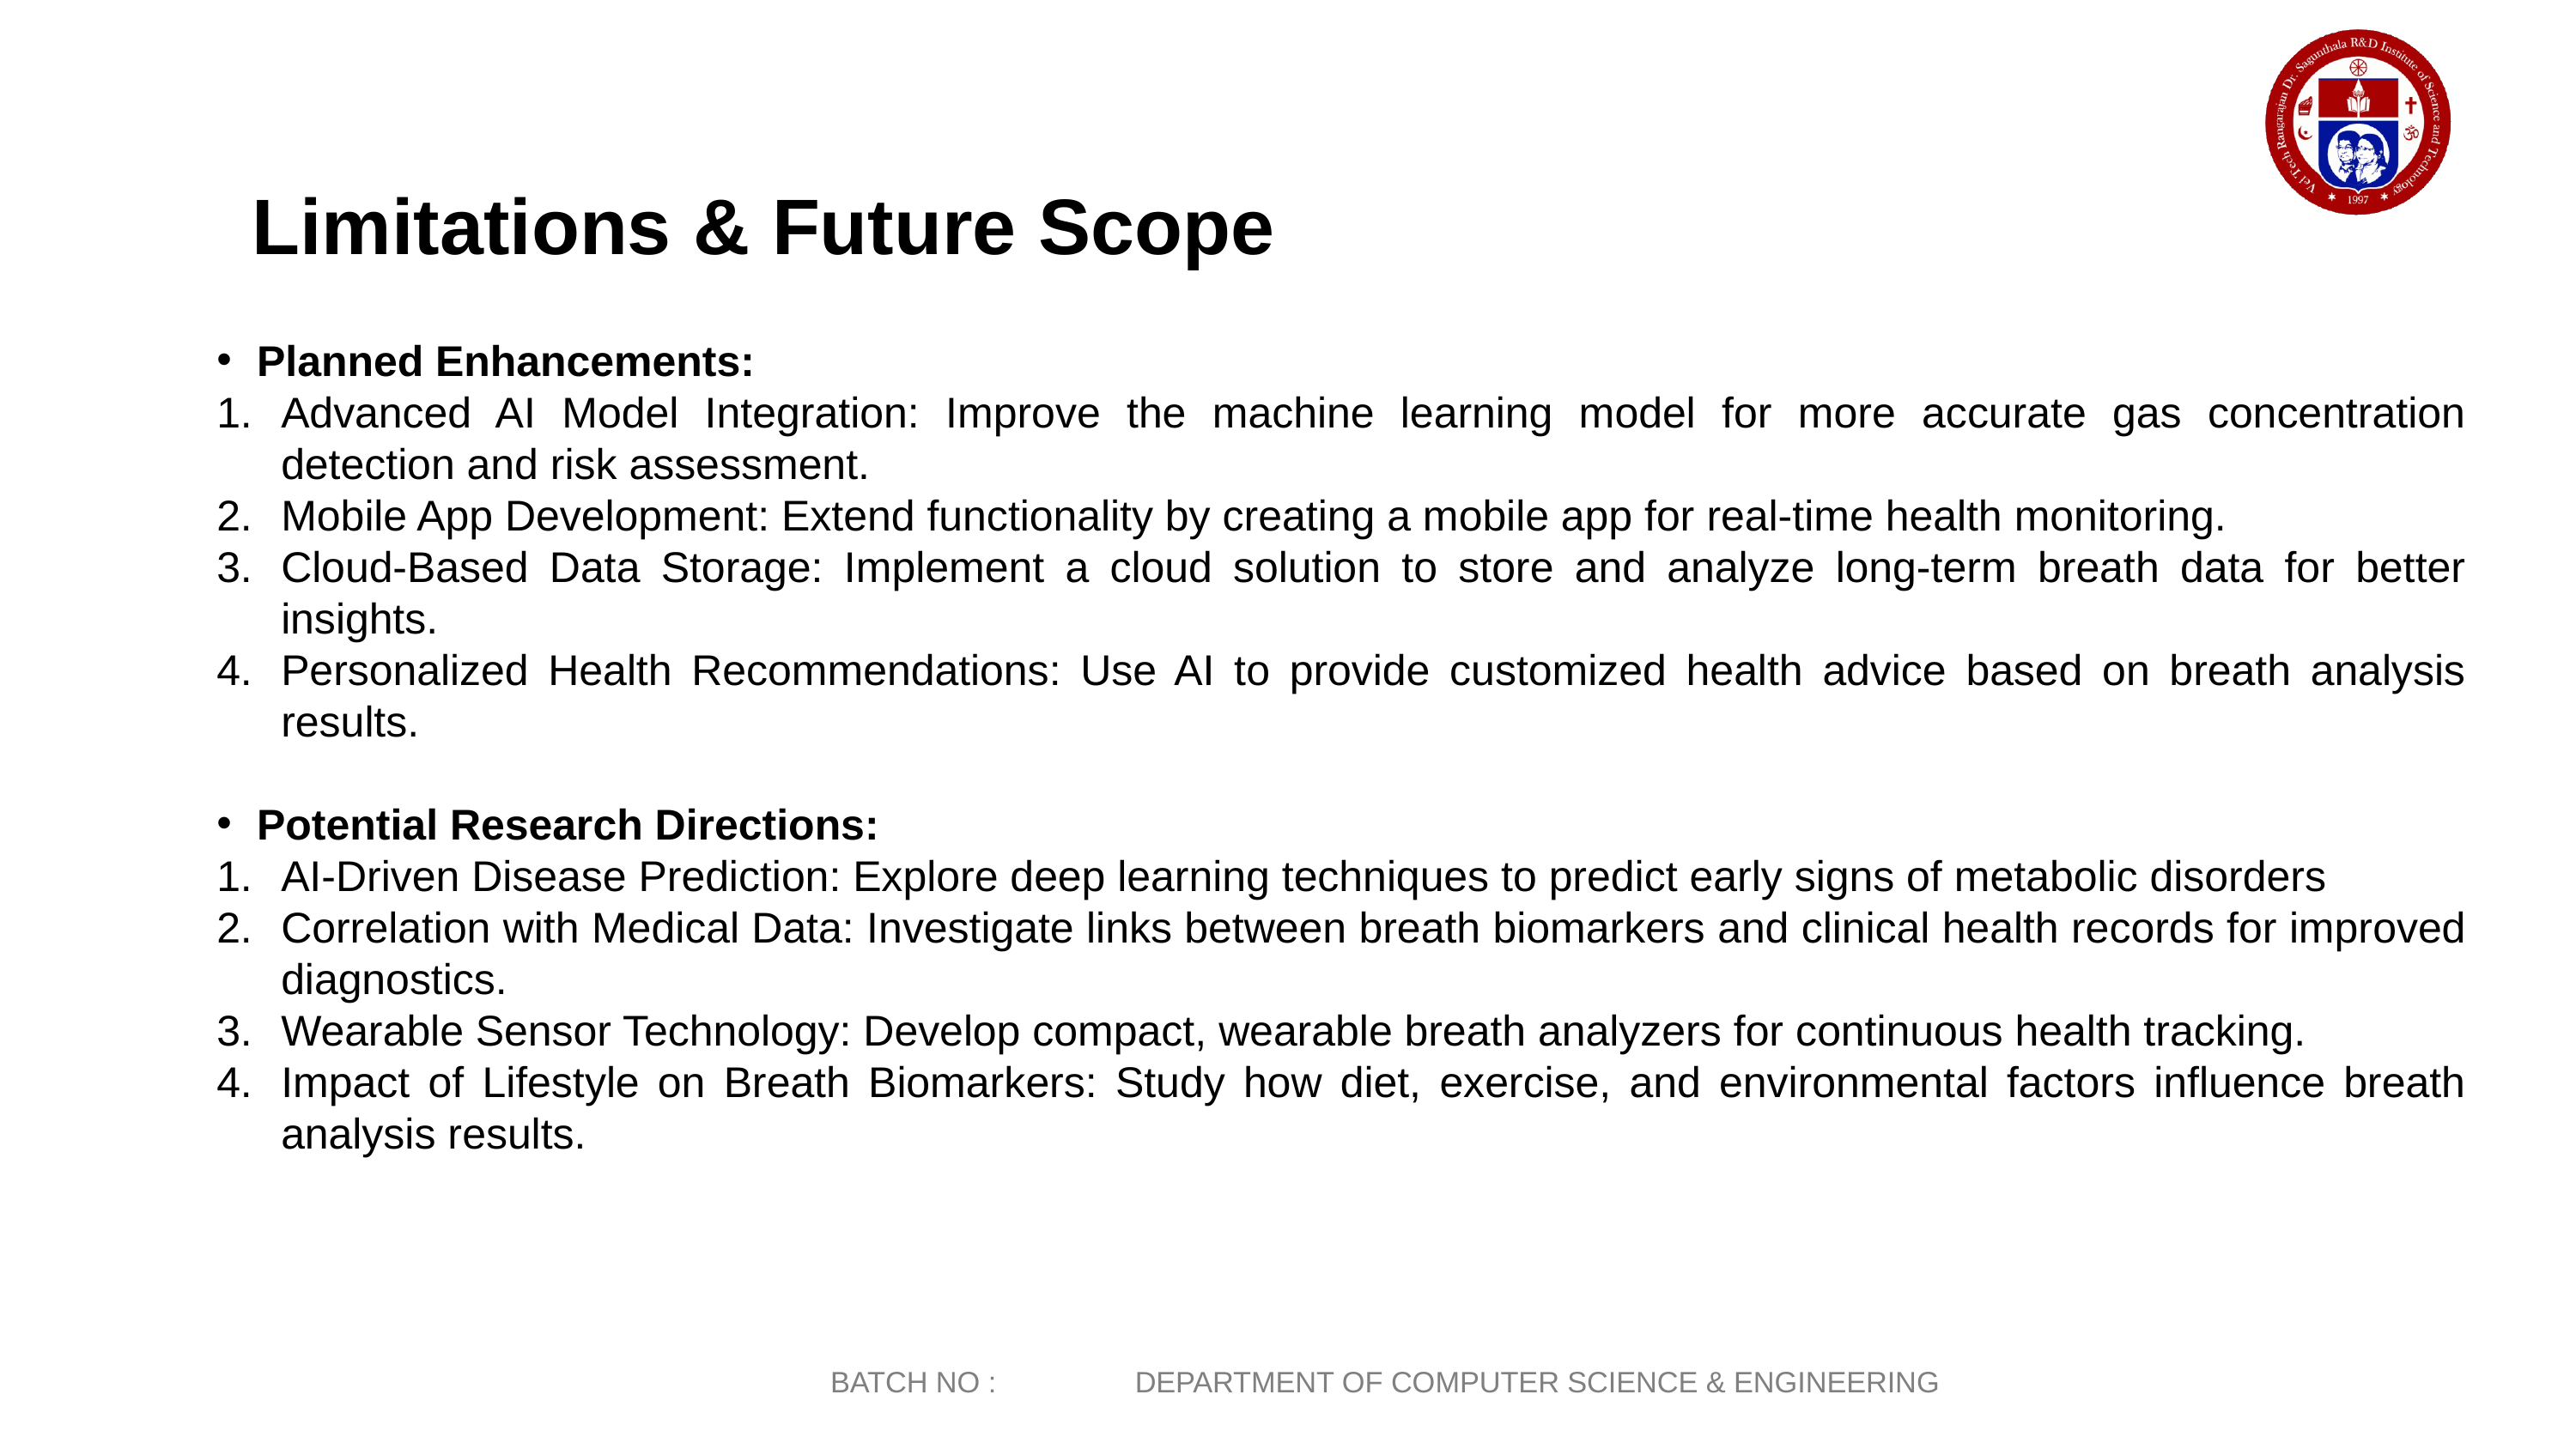

Limitations & Future Scope
Planned Enhancements:
Advanced AI Model Integration: Improve the machine learning model for more accurate gas concentration detection and risk assessment.
Mobile App Development: Extend functionality by creating a mobile app for real-time health monitoring.
Cloud-Based Data Storage: Implement a cloud solution to store and analyze long-term breath data for better insights.
Personalized Health Recommendations: Use AI to provide customized health advice based on breath analysis results.

Potential Research Directions:
AI-Driven Disease Prediction: Explore deep learning techniques to predict early signs of metabolic disorders
Correlation with Medical Data: Investigate links between breath biomarkers and clinical health records for improved diagnostics.
Wearable Sensor Technology: Develop compact, wearable breath analyzers for continuous health tracking.
Impact of Lifestyle on Breath Biomarkers: Study how diet, exercise, and environmental factors influence breath analysis results.

BATCH NO :                 DEPARTMENT OF COMPUTER SCIENCE & ENGINEERING
25